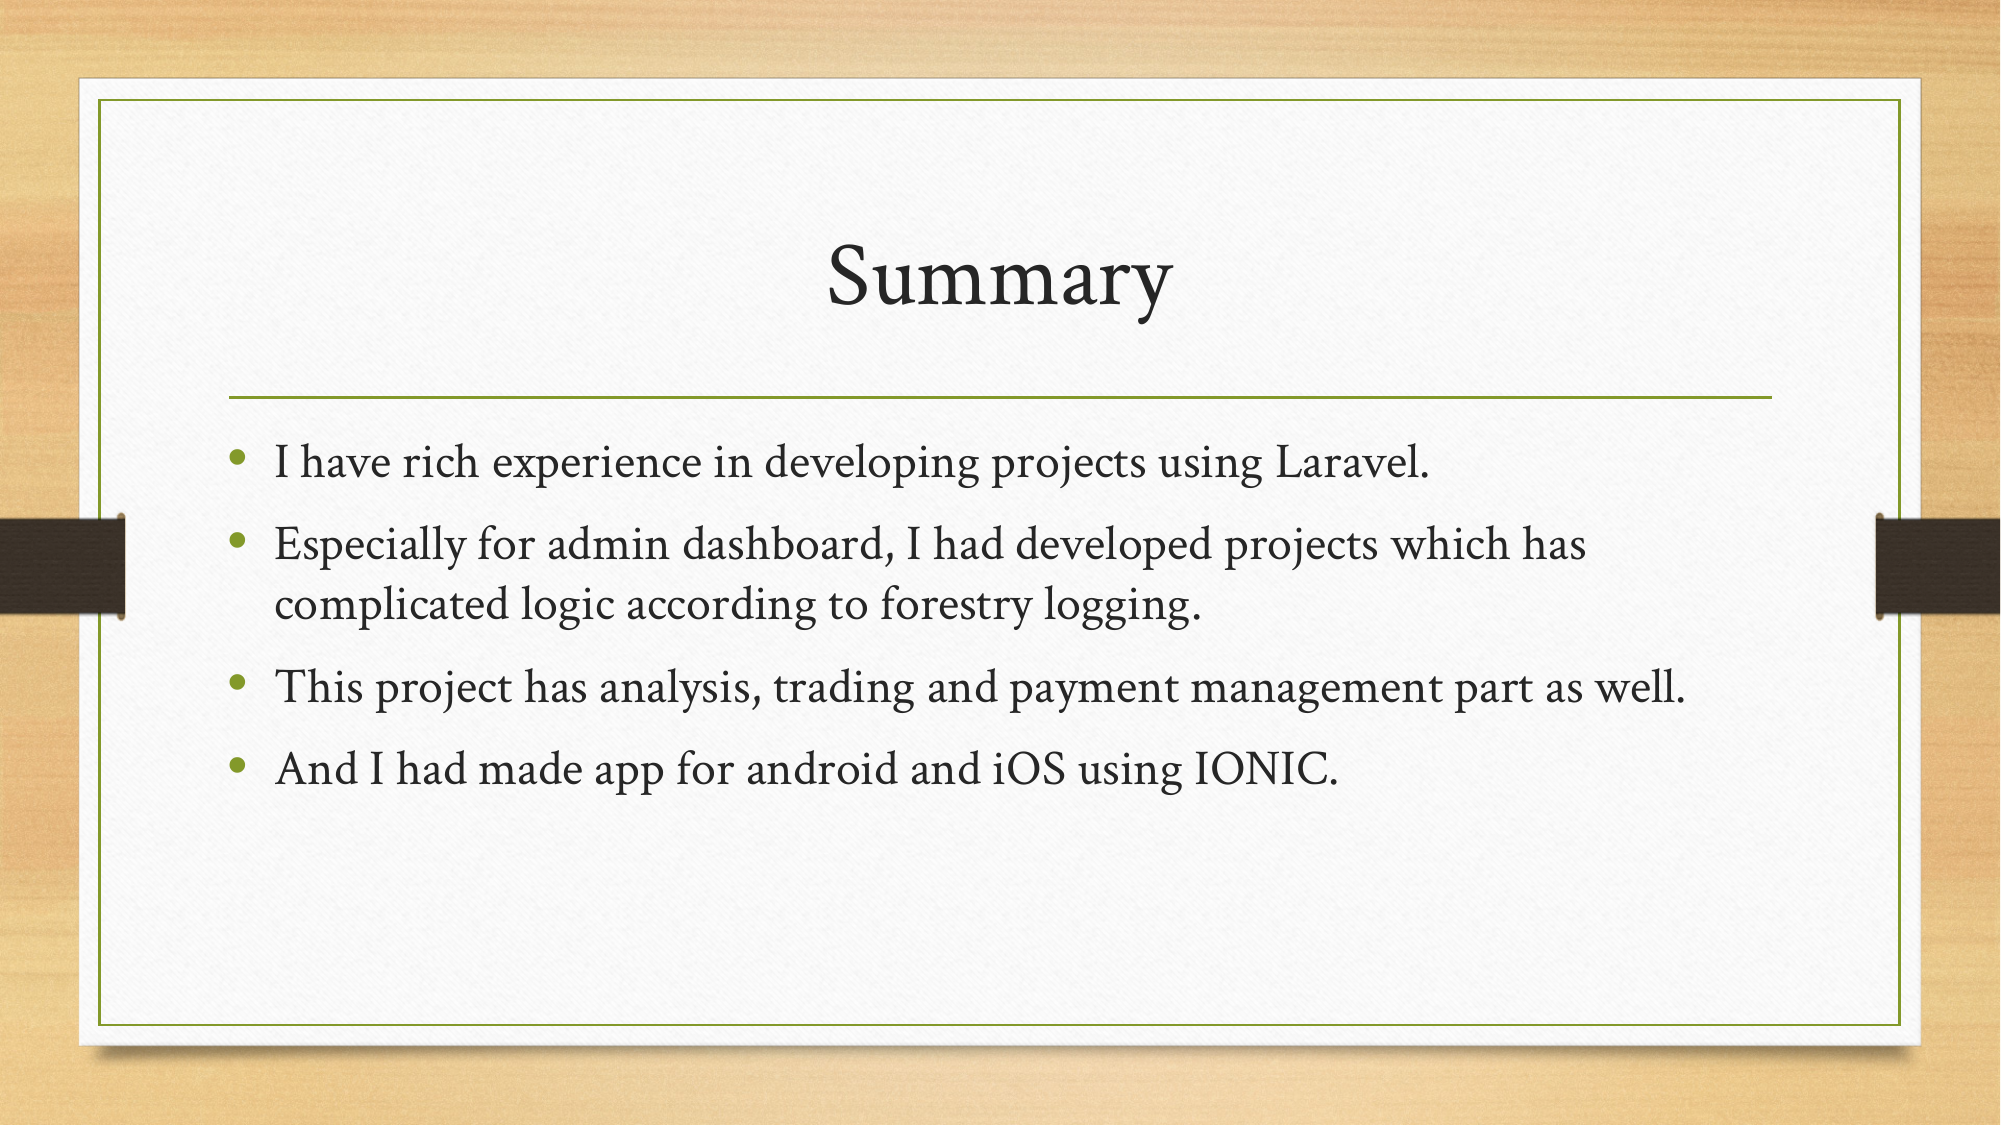

# Summary
I have rich experience in developing projects using Laravel.
Especially for admin dashboard, I had developed projects which has complicated logic according to forestry logging.
This project has analysis, trading and payment management part as well.
And I had made app for android and iOS using IONIC.